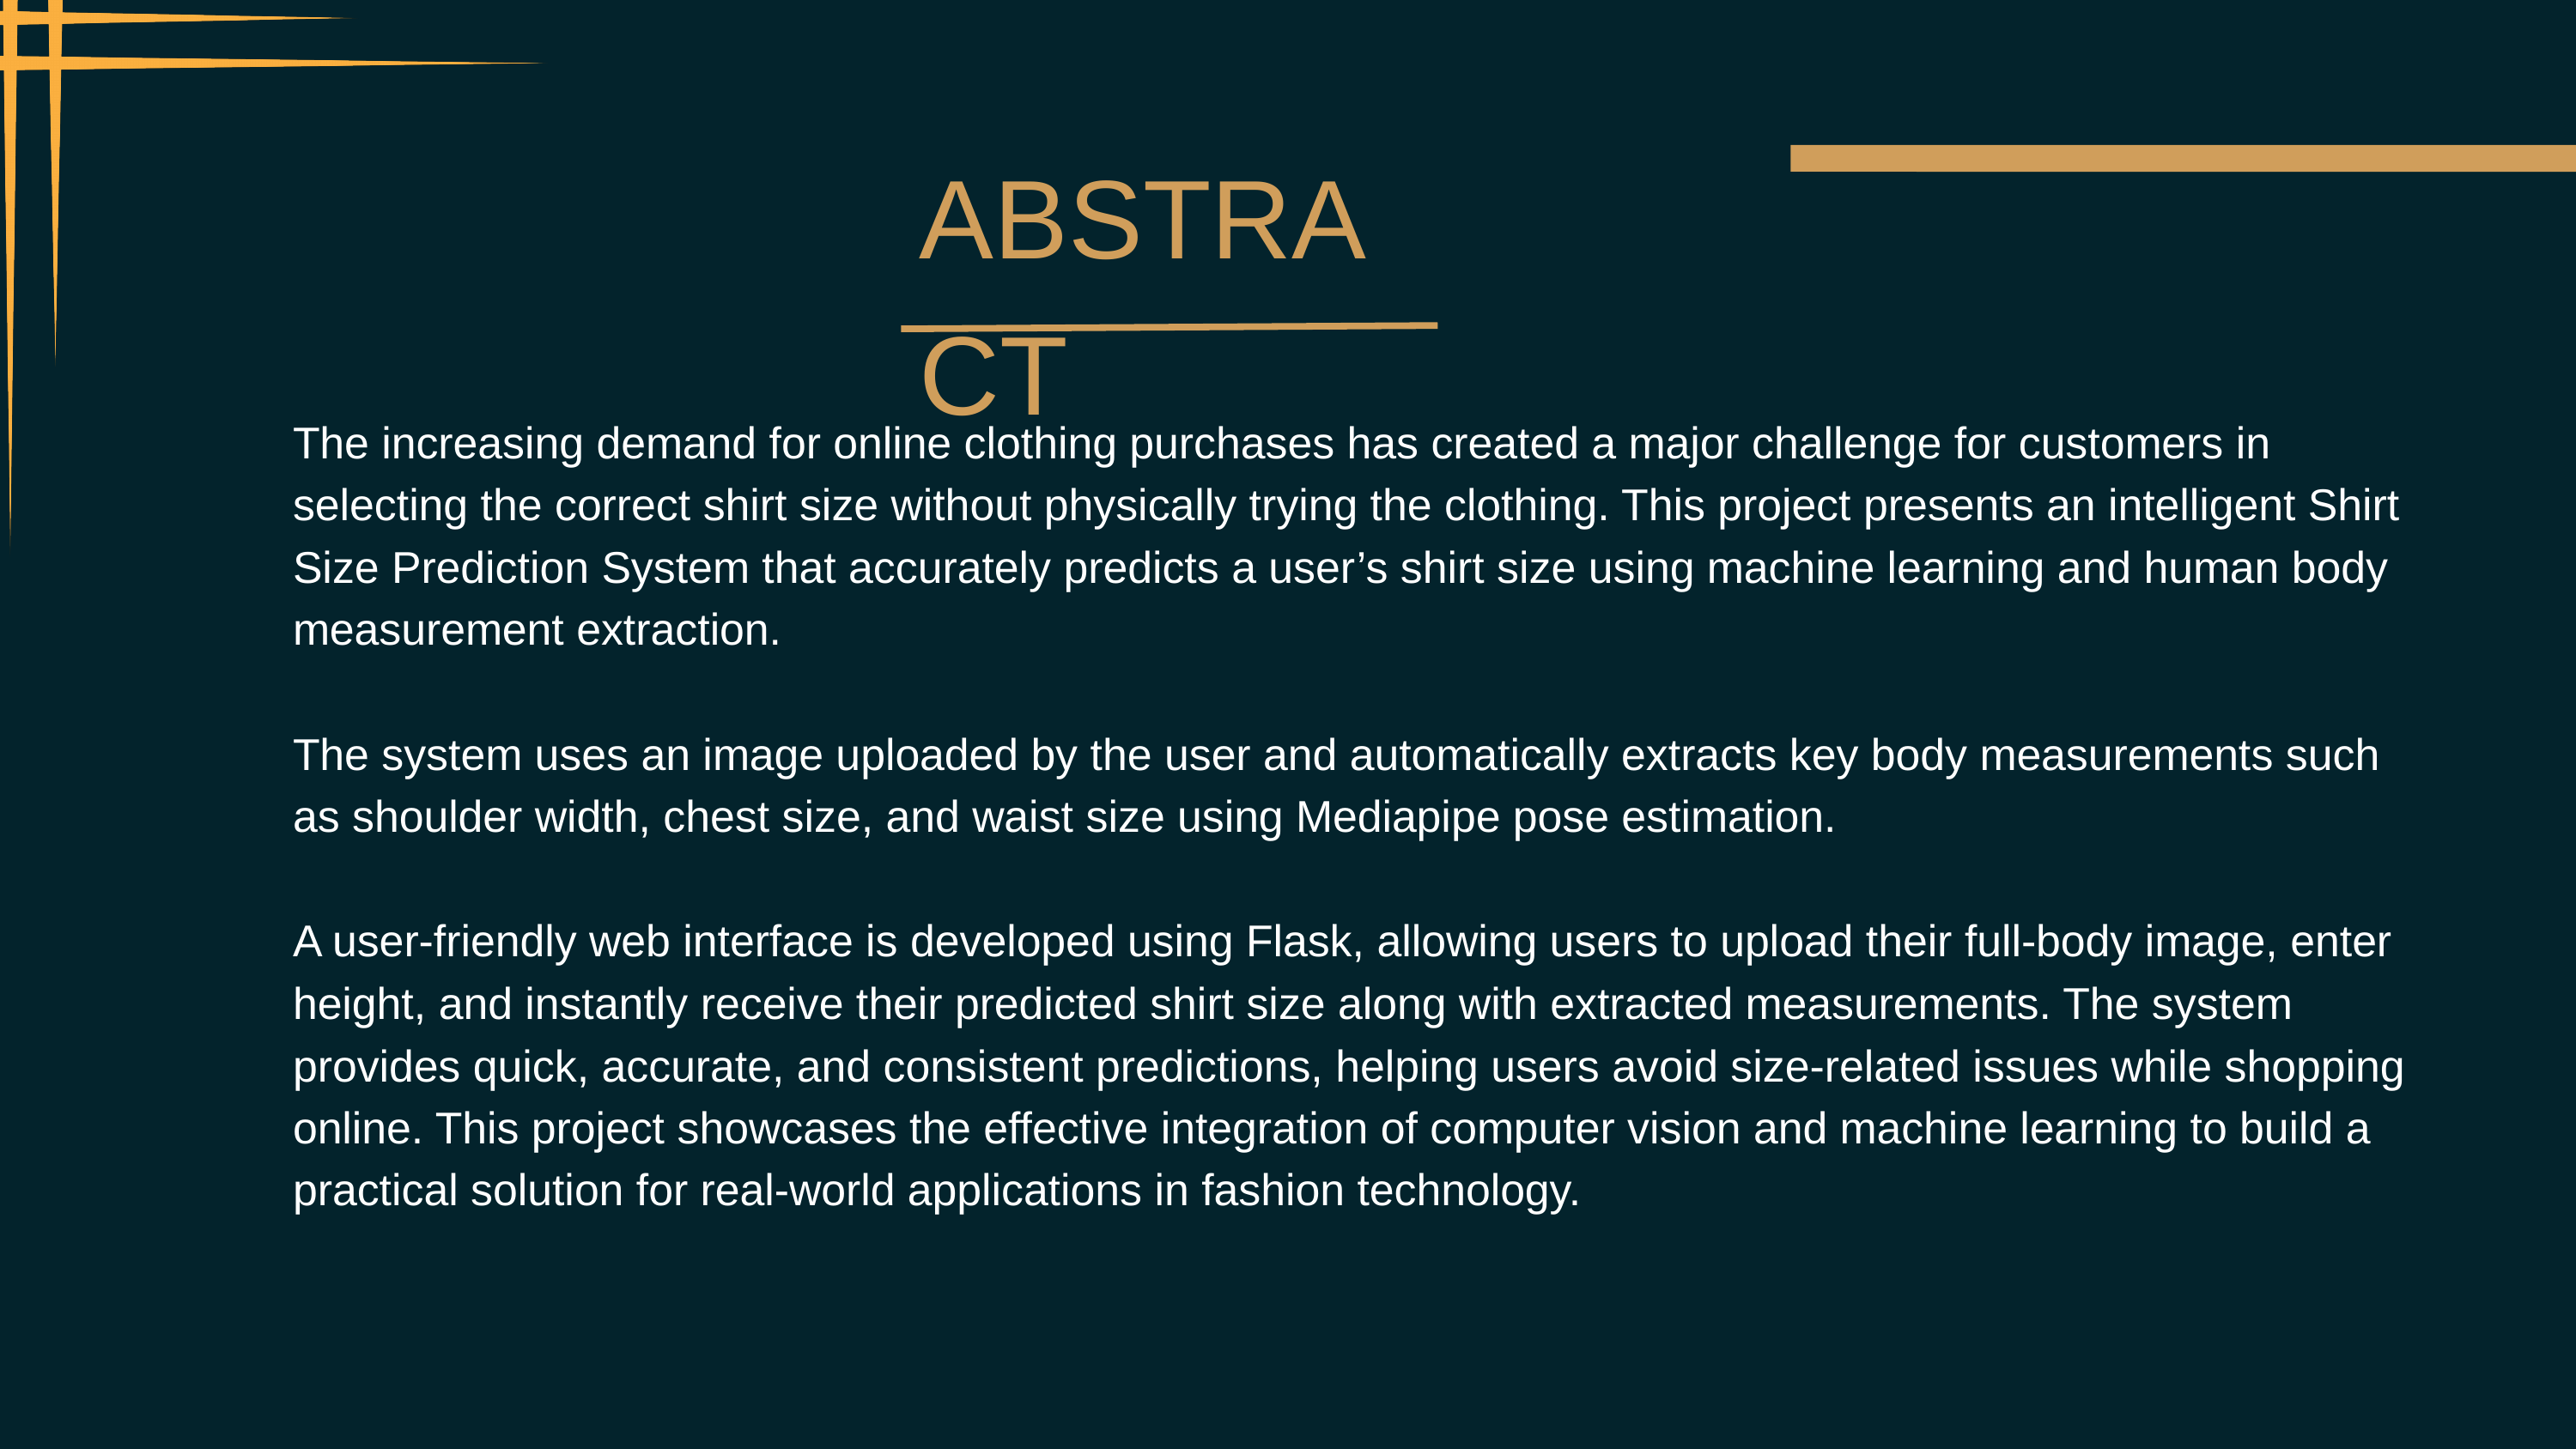

ABSTRACT

The increasing demand for online clothing purchases has created a major challenge for customers in selecting the correct shirt size without physically trying the clothing. This project presents an intelligent Shirt Size Prediction System that accurately predicts a user’s shirt size using machine learning and human body measurement extraction.

The system uses an image uploaded by the user and automatically extracts key body measurements such as shoulder width, chest size, and waist size using Mediapipe pose estimation.

A user-friendly web interface is developed using Flask, allowing users to upload their full-body image, enter height, and instantly receive their predicted shirt size along with extracted measurements. The system provides quick, accurate, and consistent predictions, helping users avoid size-related issues while shopping online. This project showcases the effective integration of computer vision and machine learning to build a practical solution for real-world applications in fashion technology.